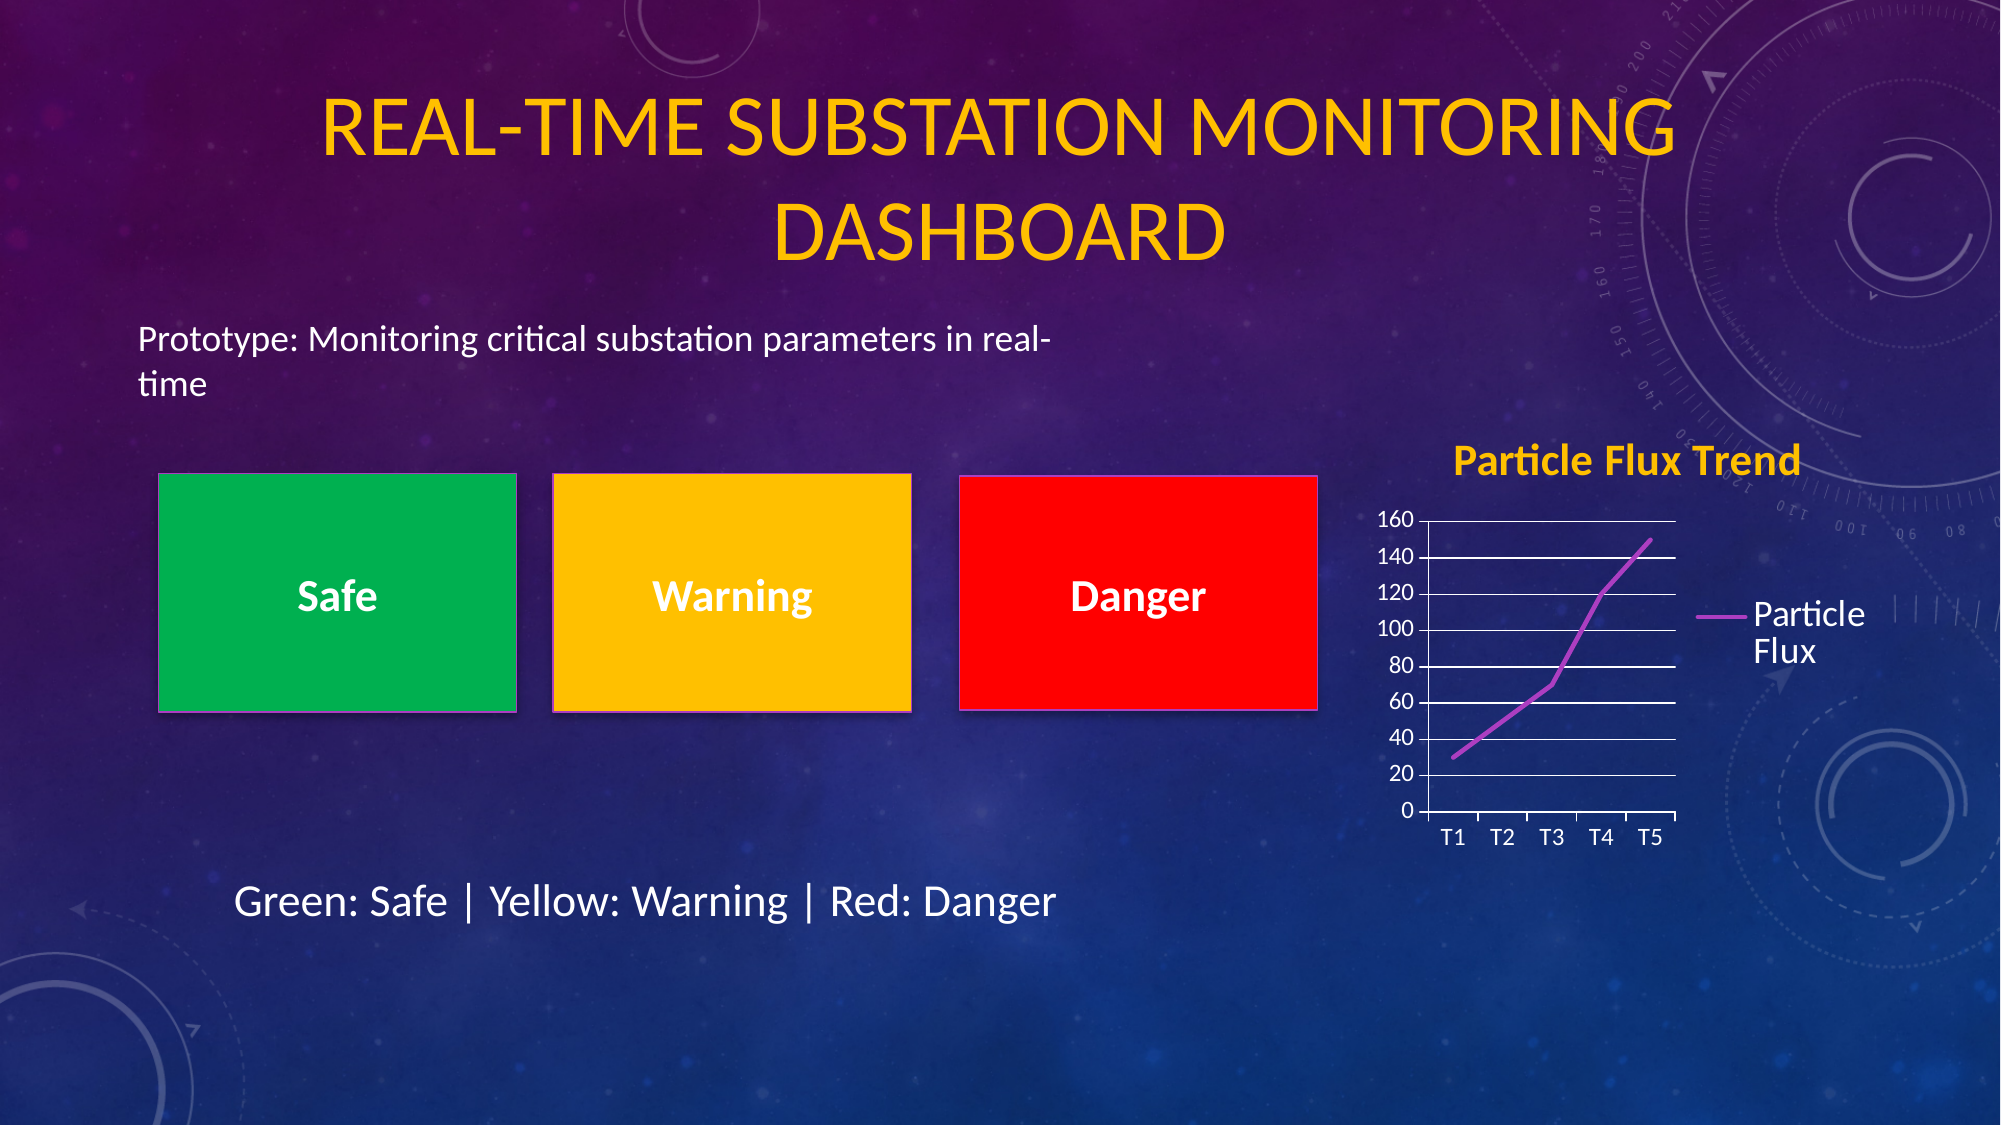

# Real-Time Substation Monitoring Dashboard
Prototype: Monitoring critical substation parameters in real-time

### Chart: Particle Flux Trend

| Category | Particle Flux |
|---|---|
| T1 | 30.0 |
| T2 | 50.0 |
| T3 | 70.0 |
| T4 | 120.0 |
| T5 | 150.0 |
Safe
Warning
Danger

Green: Safe | Yellow: Warning | Red: Danger